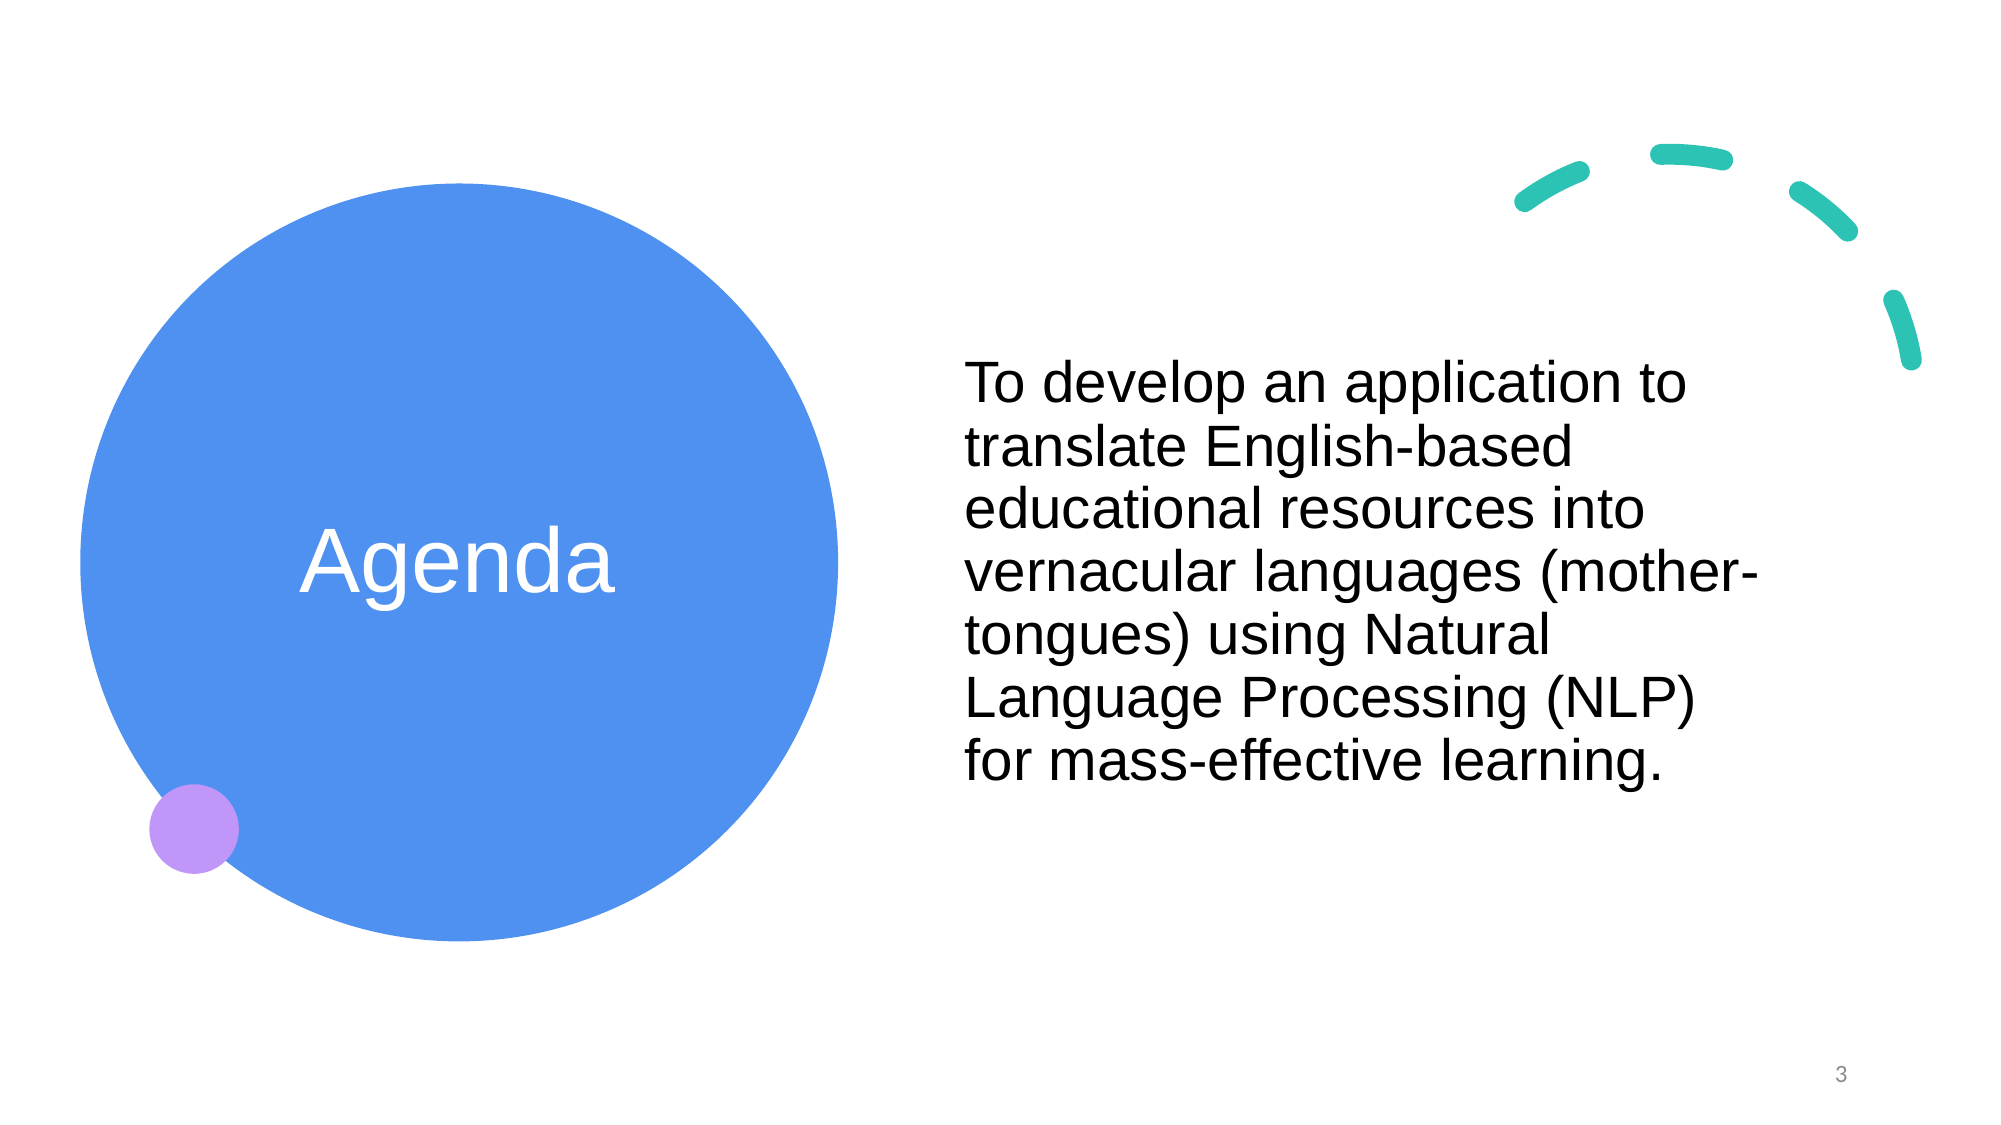

# Agenda
To develop an application to translate English-based educational resources into vernacular languages (mother-tongues) using Natural Language Processing (NLP) for mass-effective learning.
3